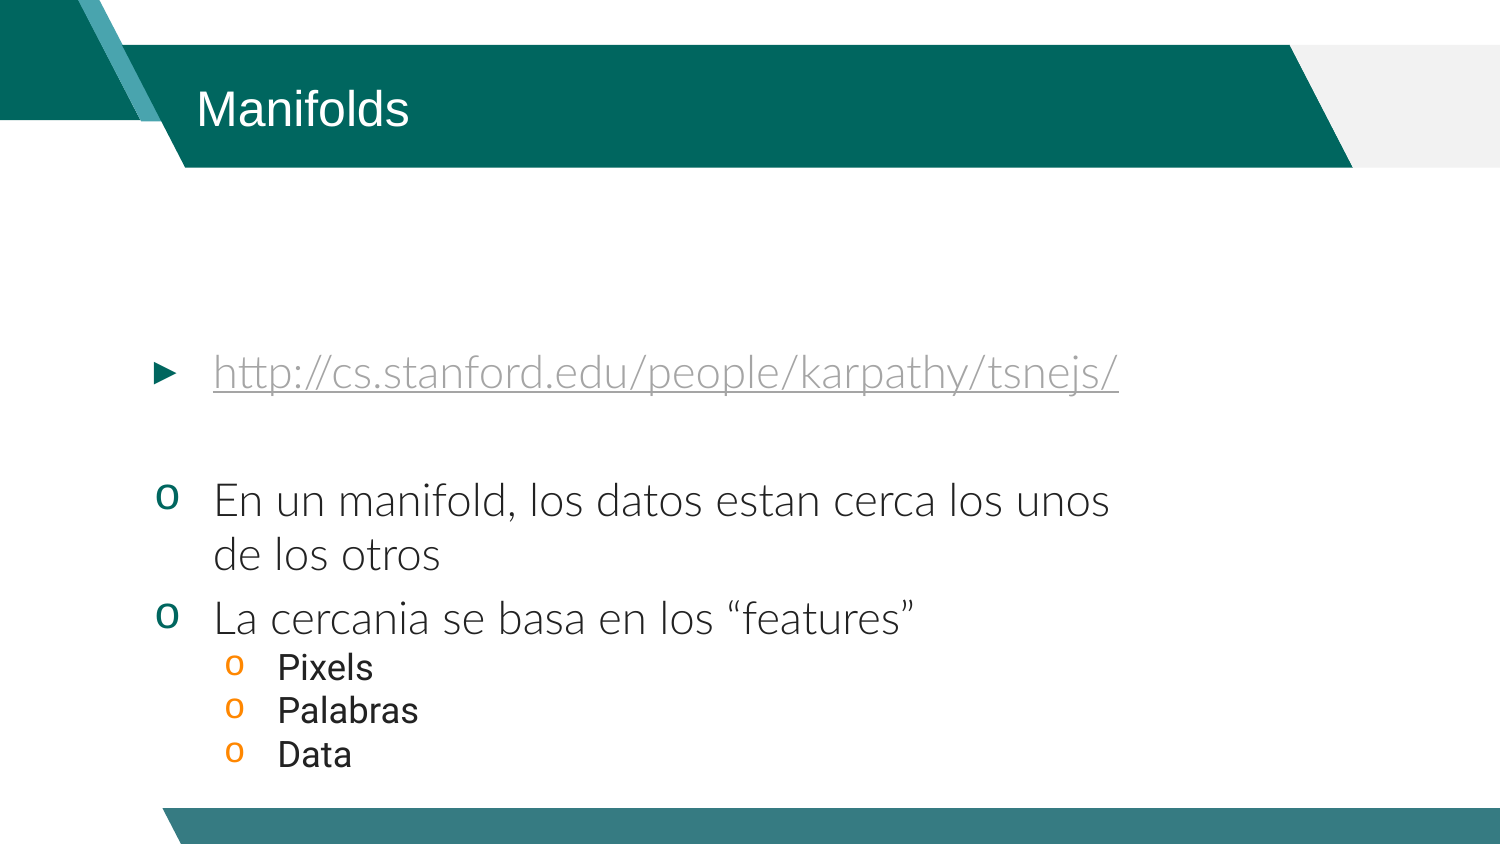

# Manifolds
http://cs.stanford.edu/people/karpathy/tsnejs/

En un manifold, los datos estan cerca los unos de los otros
La cercania se basa en los “features”
Pixels
Palabras
Data